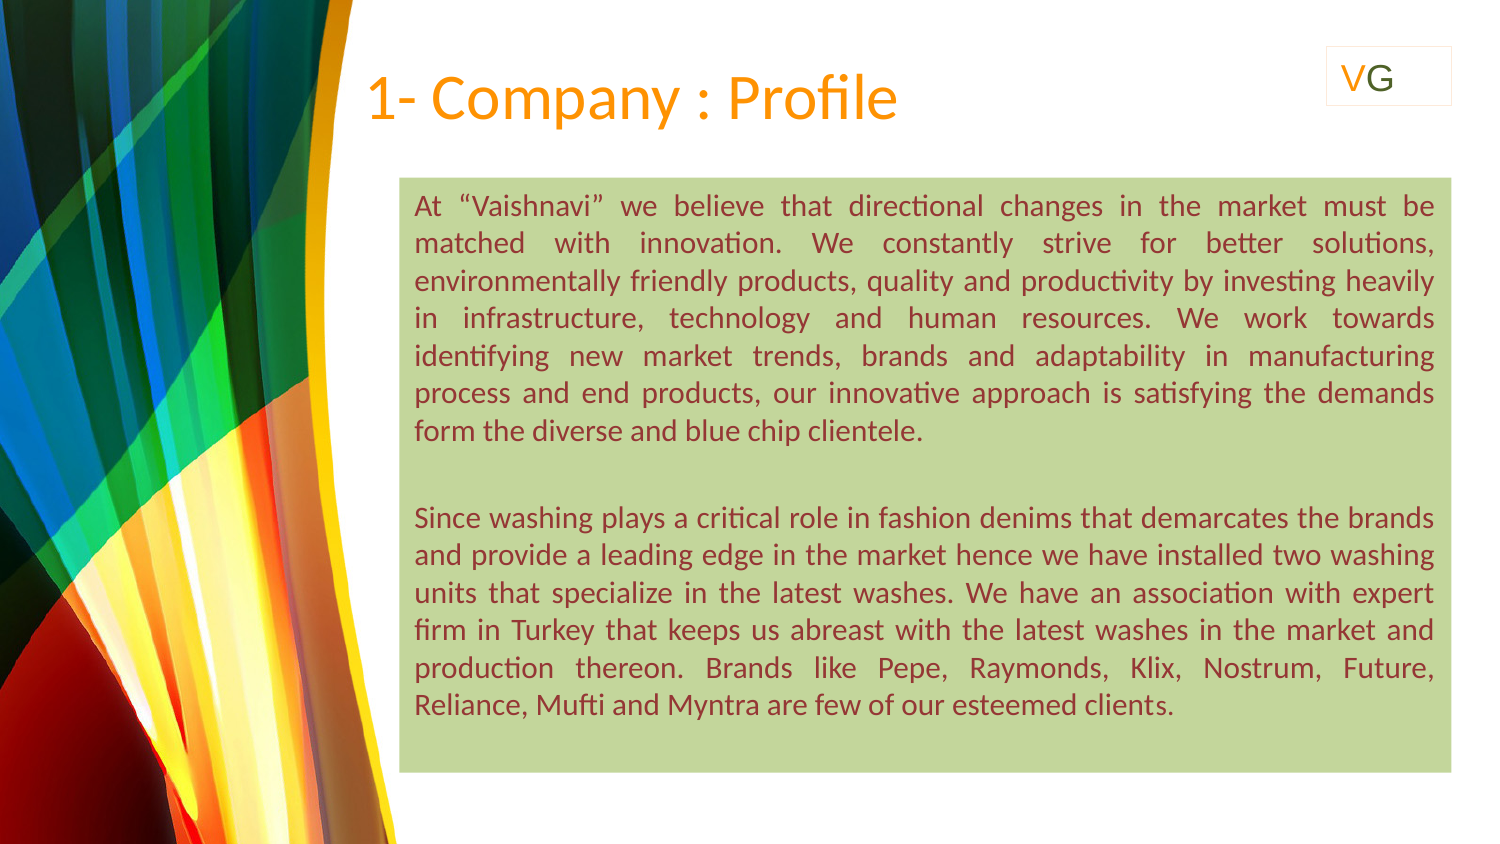

# 1- Company : Profile
VG
At “Vaishnavi” we believe that directional changes in the market must be matched with innovation. We constantly strive for better solutions, environmentally friendly products, quality and productivity by investing heavily in infrastructure, technology and human resources. We work towards identifying new market trends, brands and adaptability in manufacturing process and end products, our innovative approach is satisfying the demands form the diverse and blue chip clientele.

Since washing plays a critical role in fashion denims that demarcates the brands and provide a leading edge in the market hence we have installed two washing units that specialize in the latest washes. We have an association with expert firm in Turkey that keeps us abreast with the latest washes in the market and production thereon. Brands like Pepe, Raymonds, Klix, Nostrum, Future, Reliance, Mufti and Myntra are few of our esteemed clients.